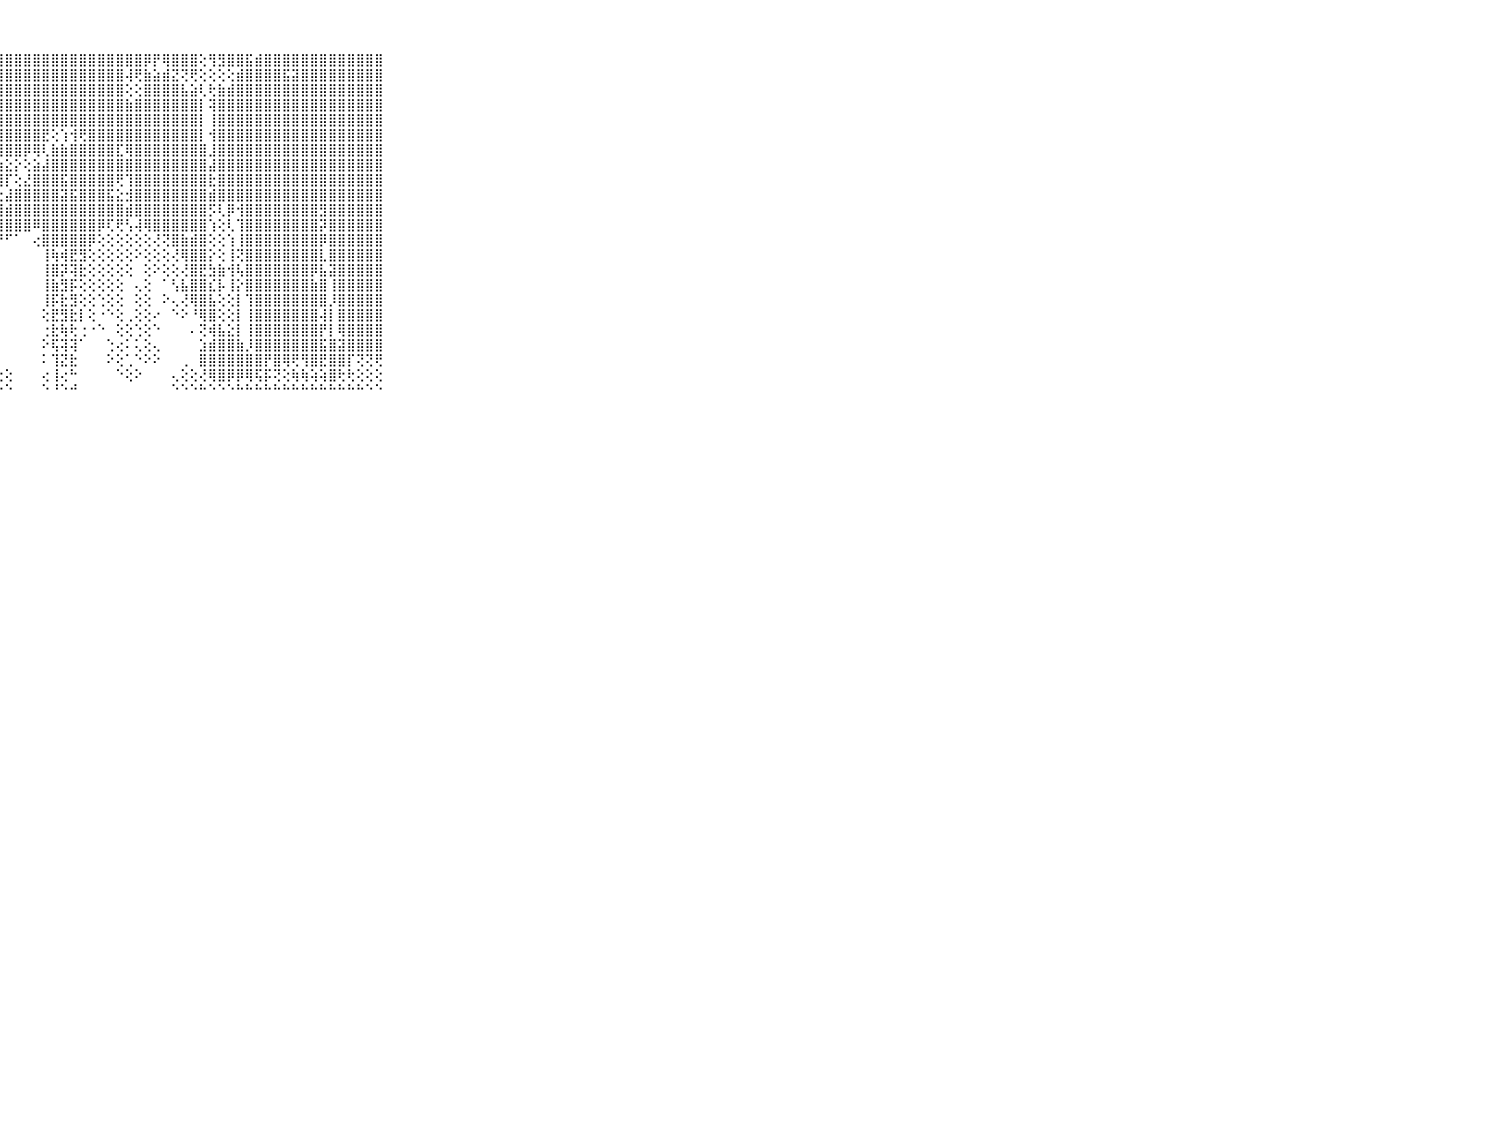

⠀⠀⠀⠀⠀⠀⠀⠀⠀⠀⠀⠀⠁⠝⣿⣿⣿⢏⢕⢿⣿⣿⣿⣿⣿⣿⣿⣿⣿⣿⣿⣿⣿⣿⣿⣿⣿⣿⣿⣿⣿⣿⣿⡿⡟⢿⣿⣿⣿⢕⢻⣻⣿⣿⣯⣾⣿⣿⣿⣿⣿⣿⣿⣿⣿⣿⣿⣿⣿⠀⠀⠀⠀⠀⠀⠀⠀⠀⠀⠀⠀
⠀⠀⠀⠀⠀⠀⠀⠀⠀⠀⠀⠀⢀⢰⣮⢟⢕⣕⣿⣿⣾⣿⣿⣿⣿⣿⣿⣿⣿⣿⣿⣿⣿⣿⣿⣿⣿⣿⣿⣿⣿⢼⢟⣷⣵⣾⣝⢝⢟⢕⢕⢕⢕⣾⣿⣿⣿⣿⣯⣽⣿⣿⣿⣿⣿⣿⣿⣿⣿⠀⠀⠀⠀⠀⠀⠀⠀⠀⠀⠀⠀
⠀⠀⠀⠀⠀⠀⠀⠀⠀⠀⠀⠀⢕⢹⣿⡟⣿⣿⣿⣿⢿⢿⣿⣿⣿⣿⡏⣽⣿⣿⣿⣿⣿⣿⣿⣿⣿⣿⣿⣿⣿⢕⢕⣿⣿⣿⣿⣧⣵⢇⢗⣷⣾⣿⣿⣿⣿⣿⣿⣿⣿⣿⣿⣿⣿⣿⣿⣿⣿⠀⠀⠀⠀⠀⠀⠀⠀⠀⠀⠀⠀
⠀⠀⠀⠀⠀⠀⠀⠀⠀⠀⠀⠀⢕⢸⢏⢕⣕⡻⢿⢿⣿⣿⣿⣿⣿⣿⣿⣿⣿⣿⣿⣿⣿⣿⣿⣿⣿⣿⣿⣿⣿⣷⣿⣿⣿⣿⣿⣿⣿⡇⢽⣿⣿⣿⣿⣿⣿⣿⣿⣿⣿⣿⣿⣿⣿⣿⣿⣿⣿⠀⠀⠀⠀⠀⠀⠀⠀⠀⠀⠀⠀
⠀⠀⠀⠀⠀⠀⠀⠀⠀⠀⠀⠀⠁⢄⢱⣿⣿⣧⣕⣾⣿⣿⣿⣿⣿⣿⣿⣿⣿⣿⣿⣿⣿⣿⣿⣿⣿⣿⣿⣿⣿⣿⣿⣿⣿⣿⣿⣿⣿⡇⢸⣿⣿⣿⣿⣿⣿⣿⣿⣿⣿⣿⣿⣿⣿⣿⣿⣿⣿⠀⠀⠀⠀⠀⠀⠀⠀⠀⠀⠀⠀
⠀⠀⠀⠀⠀⠀⠀⠀⠀⠀⠀⠀⢔⣱⣿⣿⣿⣿⣿⣿⣿⣿⣿⣿⣿⣿⣿⣿⣿⣿⣿⣿⣟⢕⢱⢺⢟⣿⣿⣿⣿⣿⣿⣿⣿⣿⣿⣿⣿⡇⢺⣿⣿⣿⣿⣿⣿⣿⣿⣿⣿⣿⣿⣿⣿⣿⣿⣿⣿⠀⠀⠀⠀⠀⠀⠀⠀⠀⠀⠀⠀
⠀⠀⠀⠀⠀⠀⠀⠀⠀⠀⠀⠀⢱⣿⣿⣿⣿⣿⣿⣿⣿⣿⣿⣿⣿⣿⣿⣿⣿⣿⡿⢿⢇⣷⣷⣿⣿⣿⣿⣿⣏⢿⣿⣿⣿⣿⣿⣿⣿⣿⣸⣿⣿⣿⣿⣿⣿⣿⣿⣿⣿⣿⣿⣿⣿⣿⣿⣿⣿⠀⠀⠀⠀⠀⠀⠀⠀⠀⠀⠀⠀
⠀⠀⠀⠀⠀⠀⠀⠀⠀⠀⠀⢔⢜⢾⣿⣿⣿⣿⣿⢟⢟⢟⢟⢝⢝⢝⣹⣷⣕⡕⢕⣵⣼⣿⣿⣿⣿⣿⣿⣿⣿⣿⣿⣿⣿⣿⣿⣿⣿⣿⣼⣿⣿⣿⣿⣿⣿⣿⣿⣿⣿⣿⣿⣿⣿⣿⣿⣿⣿⠀⠀⠀⠀⠀⠀⠀⠀⠀⠀⠀⠀
⠀⠀⠀⠀⠀⠀⠀⠀⠀⠀⠀⢕⢱⣻⣿⣿⣿⣿⣿⢕⣷⡾⢇⢺⣿⣿⣽⣿⡏⢕⣜⣿⣿⣿⣯⣿⣿⣿⣿⣿⢟⢹⣿⣿⣿⣿⣿⣿⣿⣿⣗⣿⣿⣿⣿⣿⣿⣿⣿⣿⣿⣿⣿⣿⣿⣿⣿⣿⣿⠀⠀⠀⠀⠀⠀⠀⠀⠀⠀⠀⠀
⠀⠀⠀⠀⠀⠀⠀⠀⠀⠀⠀⢕⢜⣽⣿⣿⣿⣿⣿⢿⢟⢕⣵⣷⡜⢝⢝⢕⣼⣿⣿⣿⣿⣿⣽⣯⣿⣿⣿⣯⣕⣺⣿⣿⣿⣿⣿⣿⣿⣿⣾⣿⣿⣿⣿⣿⣿⣿⣿⣿⣿⣿⣿⣿⣿⣿⣿⣿⣿⠀⠀⠀⠀⠀⠀⠀⠀⠀⠀⠀⠀
⠀⠀⠀⠀⠀⠀⠀⠀⠀⠀⠀⢕⢕⣾⣿⣿⣿⣿⣿⢕⢕⣽⣿⣿⣷⣵⡕⣼⣾⣿⣿⣿⣿⣿⣿⣿⣿⣿⣿⣿⣿⣾⣿⣿⣿⣿⣿⣿⣿⣿⡫⢇⡿⢺⣿⣿⣿⣿⣿⣿⣿⣿⣻⣿⣿⣿⣿⣿⣿⠀⠀⠀⠀⠀⠀⠀⠀⠀⠀⠀⠀
⠀⠀⠀⠀⠀⠀⠀⠀⠀⠀⠀⢕⢷⣿⣿⣿⣿⣿⣿⣺⣿⣿⣿⣿⣿⣷⡇⢺⣿⣿⣿⠿⣿⣿⣿⣿⣿⣿⡿⢏⢟⢣⢼⢿⣿⣿⣿⣿⣿⣿⢱⢕⢇⢹⣿⣿⣿⣿⣿⣿⣿⣿⡽⣿⣿⣿⣿⣿⣿⠀⠀⠀⠀⠀⠀⠀⠀⠀⠀⠀⠀
⠀⠀⠀⠀⠀⠀⠀⠀⠀⠀⠀⠑⢟⢻⣿⣿⣿⣿⣿⣿⣾⣿⣿⣿⣿⣿⢕⠜⠋⠁⠀⢔⣿⣿⣿⣿⣿⡿⢕⢕⢕⢕⢕⢕⢜⢝⣿⣷⣾⣿⢕⢕⢱⢸⣿⣿⣿⣿⣿⣿⣿⣿⡿⣿⣿⣿⣿⣿⣿⠀⠀⠀⠀⠀⠀⠀⠀⠀⠀⠀⠀
⠀⠀⠀⠀⠀⠀⠀⠀⠀⠀⠀⢀⢕⢸⣿⣟⣿⣿⣿⣿⣿⣿⣿⣿⣿⣿⢕⠀⠀⠀⠀⠀⢸⢷⢾⣟⣻⢕⢕⢕⢕⢕⠕⢕⢕⢕⢜⢿⣿⣿⡕⢕⢸⢝⣿⣿⣿⣿⣿⣿⣿⣿⣇⣿⣿⣿⣿⣿⣿⠀⠀⠀⠀⠀⠀⠀⠀⠀⠀⠀⠀
⠀⠀⠀⠀⠀⠀⠀⠀⠀⠀⠀⢁⢕⢸⣿⡏⣿⣿⣿⣿⣿⣿⣿⣿⣿⣿⠀⠀⠀⠀⠀⠀⢸⣿⡽⢽⣗⢕⢕⢕⢕⢕⠀⢕⠕⢕⢕⢜⣿⣟⣳⣷⢺⢧⣿⣿⣿⣿⣿⣿⣿⡿⣧⣽⣿⣿⣿⣿⣿⠀⠀⠀⠀⠀⠀⠀⠀⠀⠀⠀⠀
⠀⠀⠀⠀⠀⠀⠀⠀⠀⠀⠀⠕⢕⢸⡿⢕⢉⢻⣿⣿⣿⡿⢿⣿⣿⣿⢕⠀⠀⠀⠀⠀⢸⣷⣻⡯⢕⢕⢕⢕⢕⠀⢄⢕⠀⠁⢣⣧⣿⣿⣎⡧⢸⡕⣿⣿⣿⣿⣿⣿⣿⣷⣿⢸⣿⣿⣿⣿⣿⠀⠀⠀⠀⠀⠀⠀⠀⠀⠀⠀⠀
⠀⠀⠀⠀⠀⠀⠀⠀⠀⠀⠀⠔⠕⢸⢱⣿⣿⡟⢹⡿⢹⣿⣗⣟⣿⣿⢕⠀⠀⠀⠀⠀⢸⡯⣗⣻⢕⢕⢑⢕⢕⠀⢕⢕⠀⠕⢄⢜⢿⣿⣧⢕⢕⡇⢹⣿⣿⣿⣿⣿⣿⣿⣿⡸⣿⣿⣿⣿⣿⠀⠀⠀⠀⠀⠀⠀⠀⠀⠀⠀⠀
⠀⠀⠀⠀⠀⠀⠀⠀⠀⠀⠀⢀⢀⢱⠸⣿⣿⡇⠕⡕⢸⣿⣿⣯⣽⣽⡔⠀⠀⠀⠀⠀⢕⣟⣻⣗⡇⢕⠐⠑⢕⢀⢕⢕⠔⠀⠑⠕⠘⢿⣿⢕⢕⡇⢸⣿⣿⣿⣿⣿⣿⣿⢼⡇⣿⣿⣿⣿⣿⠀⠀⠀⠀⠀⠀⠀⠀⠀⠀⠀⠀
⠀⠀⠀⠀⠀⠀⠀⠀⠀⠀⠀⠔⢕⢜⠀⠜⣿⣿⢀⢸⢸⢹⡝⣧⣾⣿⣷⡄⠀⠀⠀⠀⢐⣗⢷⢗⢐⠐⠑⠀⢕⢕⢑⢕⠑⠀⠀⠀⠄⢝⢾⣧⣕⡇⢸⣿⣿⣿⣿⣿⣿⣿⡟⡇⢿⣿⣿⣿⣿⠀⠀⠀⠀⠀⠀⠀⠀⠀⠀⠀⠀
⠀⠀⠀⠀⠀⠀⠀⠀⠀⠀⠀⠀⢕⢕⠀⠀⢻⣿⡇⠕⢕⢗⡇⢾⣿⣿⣿⡇⠀⠀⠀⠀⠕⢯⢽⢽⠁⠀⠀⢑⢔⠅⢅⢕⢄⠀⠀⠀⠀⣱⣾⣿⣿⣷⡸⣿⣿⣿⣿⣿⣿⣿⣯⣿⣽⣿⣿⣿⣿⠀⠀⠀⠀⠀⠀⠀⠀⠀⠀⠀⠀
⠀⠀⠀⠀⠀⠀⠀⠀⠀⠀⠀⠄⢕⢕⠀⠀⠘⣿⣷⠅⢱⢕⢕⢕⢻⠟⠋⠁⠀⠀⠀⠀⠅⢹⣝⣗⠀⠀⠀⠕⢕⢁⠑⠕⠕⠀⠀⢀⠀⣿⣿⣿⣿⣿⣿⣿⡟⣿⢿⢟⢻⣿⣟⣿⣿⡏⢝⢝⢟⠀⠀⠀⠀⠀⠀⠀⠀⠀⠀⠀⠀
⠀⠀⠀⠀⠀⠀⠀⠀⠀⠀⠀⠀⢕⠁⠀⠀⠀⢿⣿⡕⢕⢁⢕⢕⢕⢅⢅⢕⢕⠀⠀⠀⢔⢸⢔⠓⠀⠀⠀⠀⠑⢕⠕⠀⠀⠀⢄⢕⢕⢜⢿⣿⡿⡿⢿⢯⡯⢝⢕⢷⢷⢵⢵⣿⢗⢗⢕⢕⢕⠀⠀⠀⠀⠀⠀⠀⠀⠀⠀⠀⠀
⠀⠀⠀⠀⠀⠀⠀⠀⠀⠀⠀⠀⠀⠀⠀⠀⠀⠘⠛⠓⠓⠓⠃⠑⠓⠃⠑⠑⠑⠀⠀⠀⠑⠘⠑⠚⠀⠀⠀⠀⠀⠀⠀⠀⠀⠀⠑⠑⠑⠓⠑⠑⠑⠓⠓⠓⠓⠓⠓⠓⠓⠓⠓⠓⠓⠓⠓⠑⠑⠀⠀⠀⠀⠀⠀⠀⠀⠀⠀⠀⠀